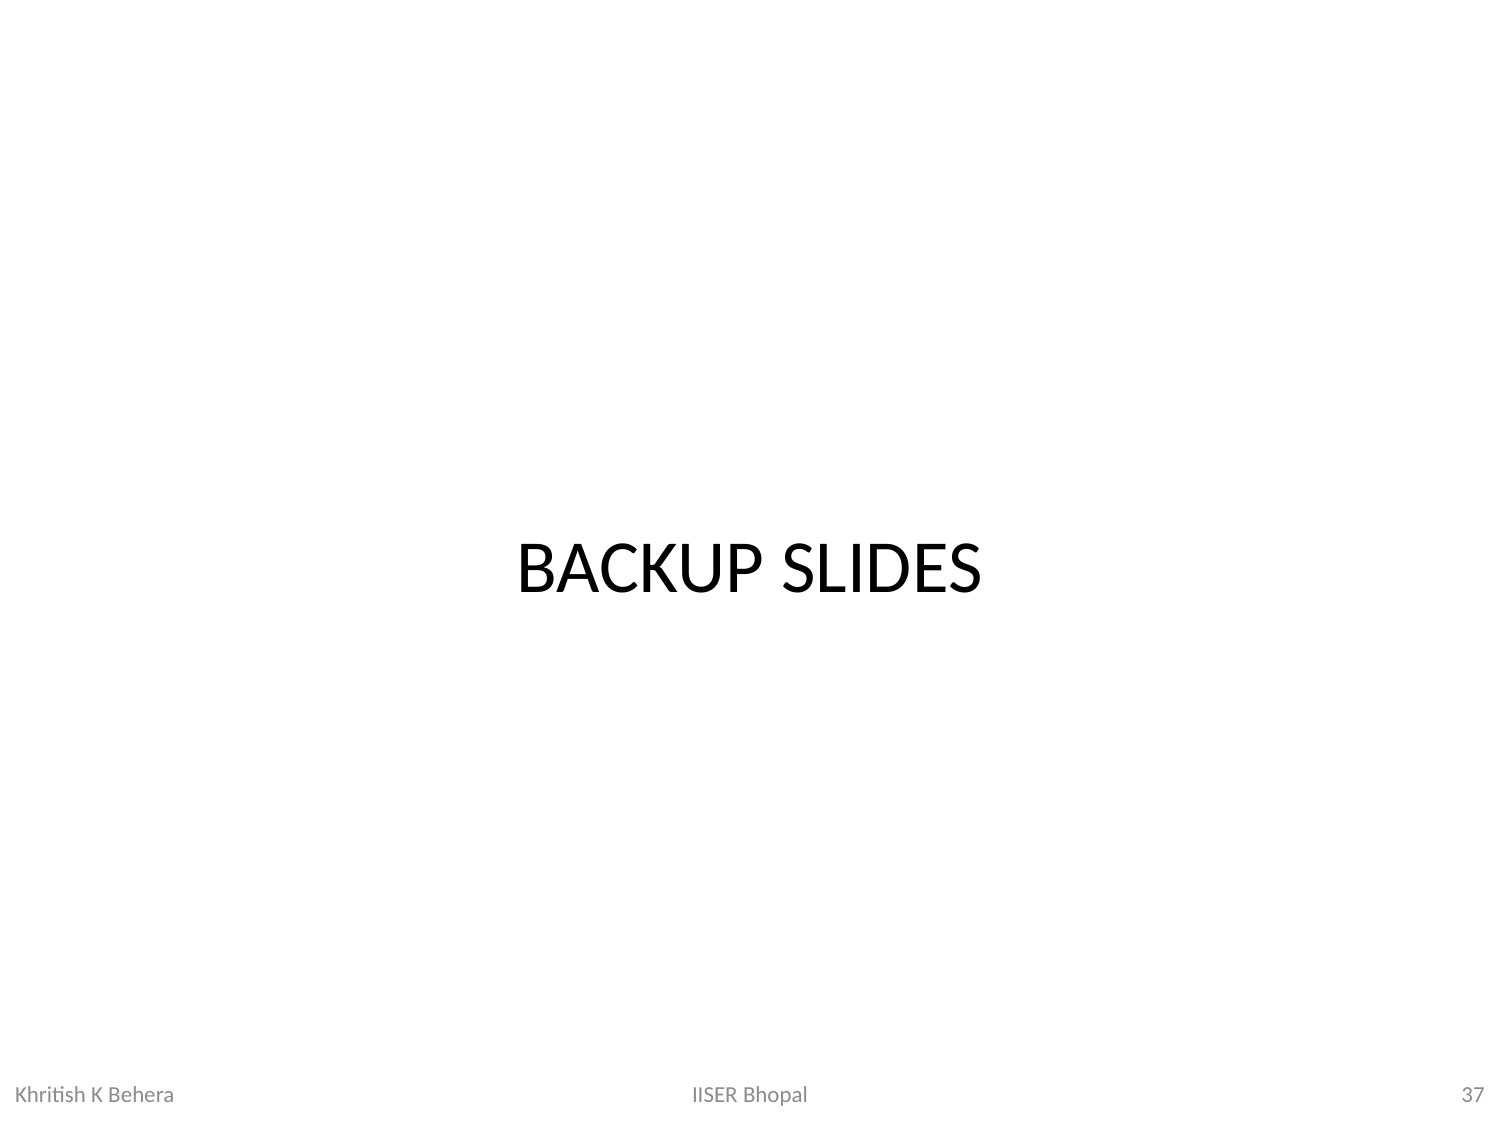

# BACKUP SLIDES
37
IISER Bhopal
Khritish K Behera